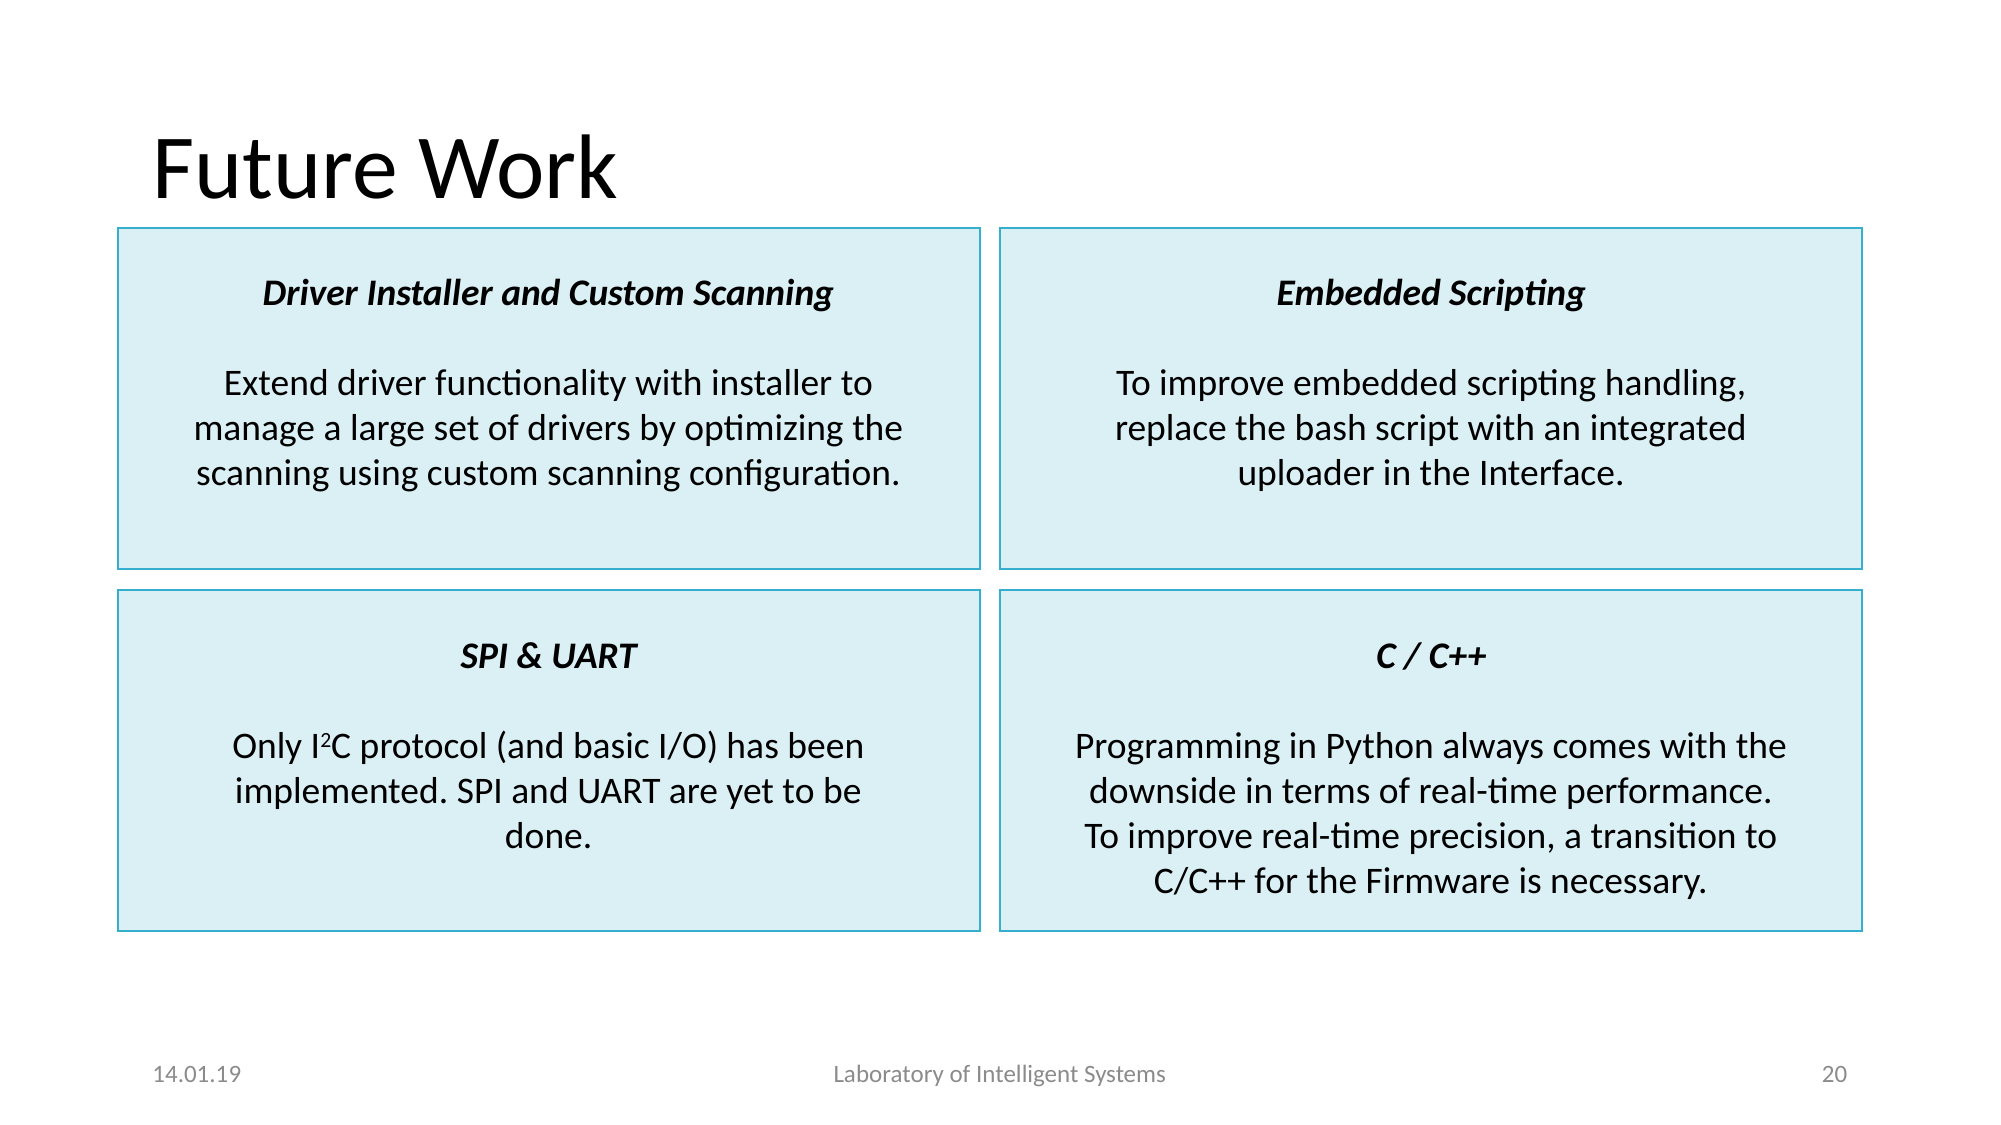

# Future Work

Driver Installer and Custom Scanning

Extend driver functionality with installer to manage a large set of drivers by optimizing the scanning using custom scanning configuration.
Embedded Scripting

To improve embedded scripting handling, replace the bash script with an integrated uploader in the Interface.

SPI & UART

Only I2C protocol (and basic I/O) has been implemented. SPI and UART are yet to be done.
C / C++

Programming in Python always comes with the downside in terms of real-time performance. To improve real-time precision, a transition to C/C++ for the Firmware is necessary.
14.01.19
Laboratory of Intelligent Systems
20